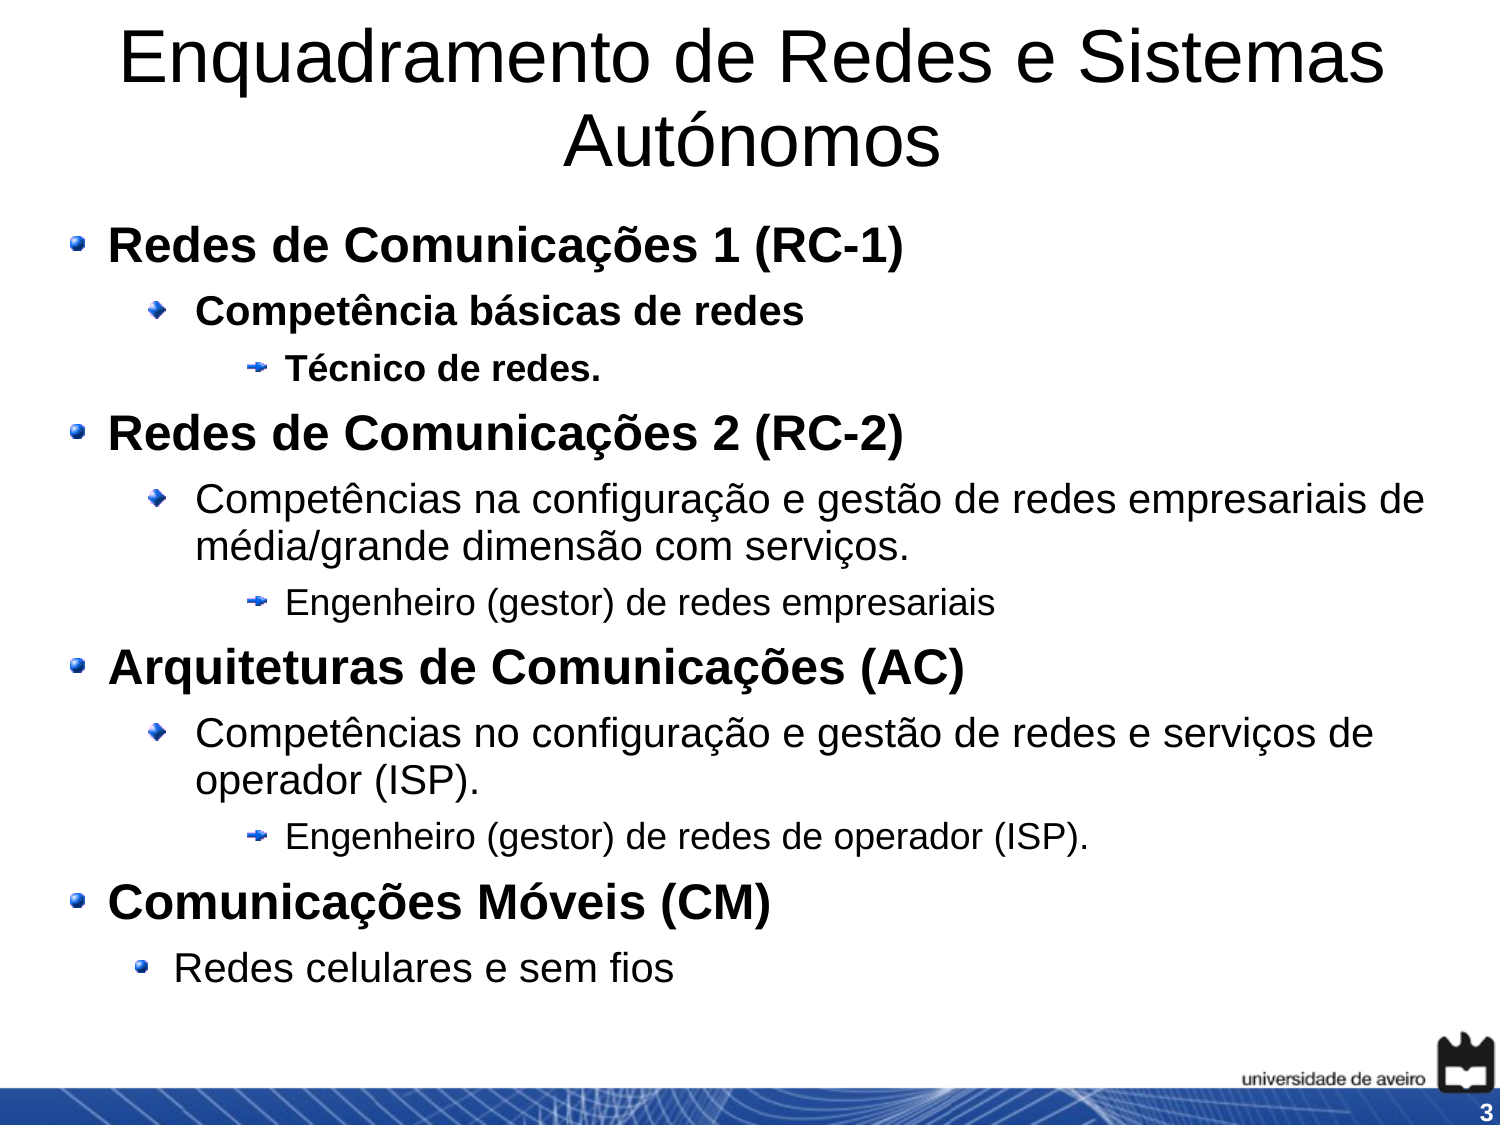

Enquadramento de Redes e Sistemas Autónomos
Redes de Comunicações 1 (RC-1)
Competência básicas de redes
Técnico de redes.
Redes de Comunicações 2 (RC-2)
Competências na configuração e gestão de redes empresariais de média/grande dimensão com serviços.
Engenheiro (gestor) de redes empresariais
Arquiteturas de Comunicações (AC)
Competências no configuração e gestão de redes e serviços de operador (ISP).
Engenheiro (gestor) de redes de operador (ISP).
Comunicações Móveis (CM)
Redes celulares e sem fios
3